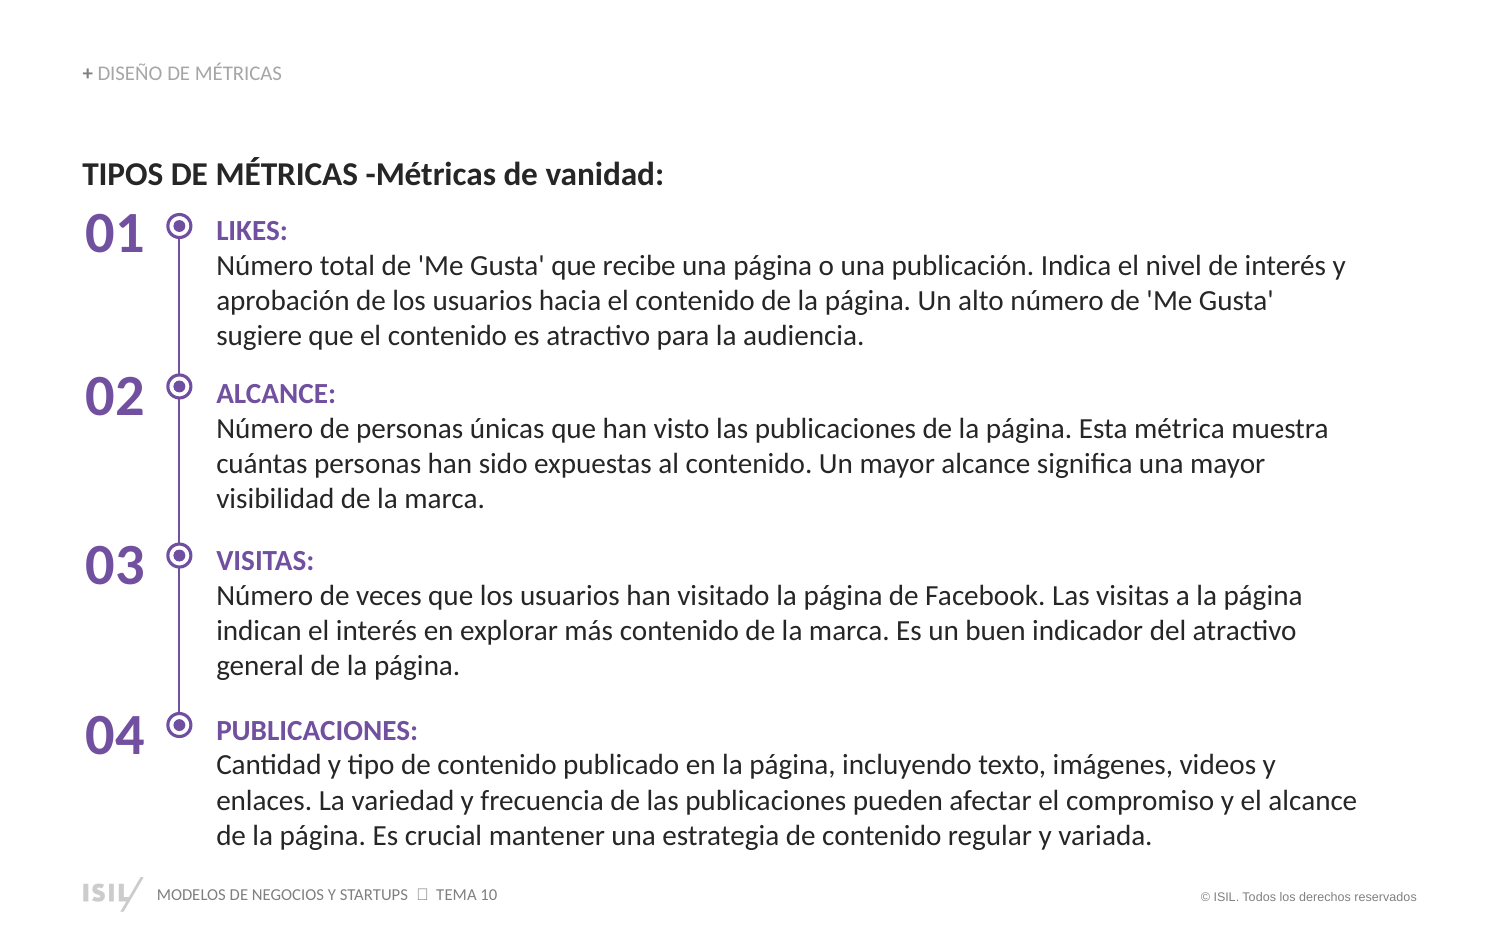

+ DISEÑO DE MÉTRICAS
TIPOS DE MÉTRICAS -Métricas de vanidad:
01
LIKES:
Número total de 'Me Gusta' que recibe una página o una publicación. Indica el nivel de interés y aprobación de los usuarios hacia el contenido de la página. Un alto número de 'Me Gusta' sugiere que el contenido es atractivo para la audiencia.

02
ALCANCE:
Número de personas únicas que han visto las publicaciones de la página. Esta métrica muestra cuántas personas han sido expuestas al contenido. Un mayor alcance significa una mayor visibilidad de la marca.

03
VISITAS:
Número de veces que los usuarios han visitado la página de Facebook. Las visitas a la página indican el interés en explorar más contenido de la marca. Es un buen indicador del atractivo general de la página.

04
PUBLICACIONES:
Cantidad y tipo de contenido publicado en la página, incluyendo texto, imágenes, videos y enlaces. La variedad y frecuencia de las publicaciones pueden afectar el compromiso y el alcance de la página. Es crucial mantener una estrategia de contenido regular y variada.